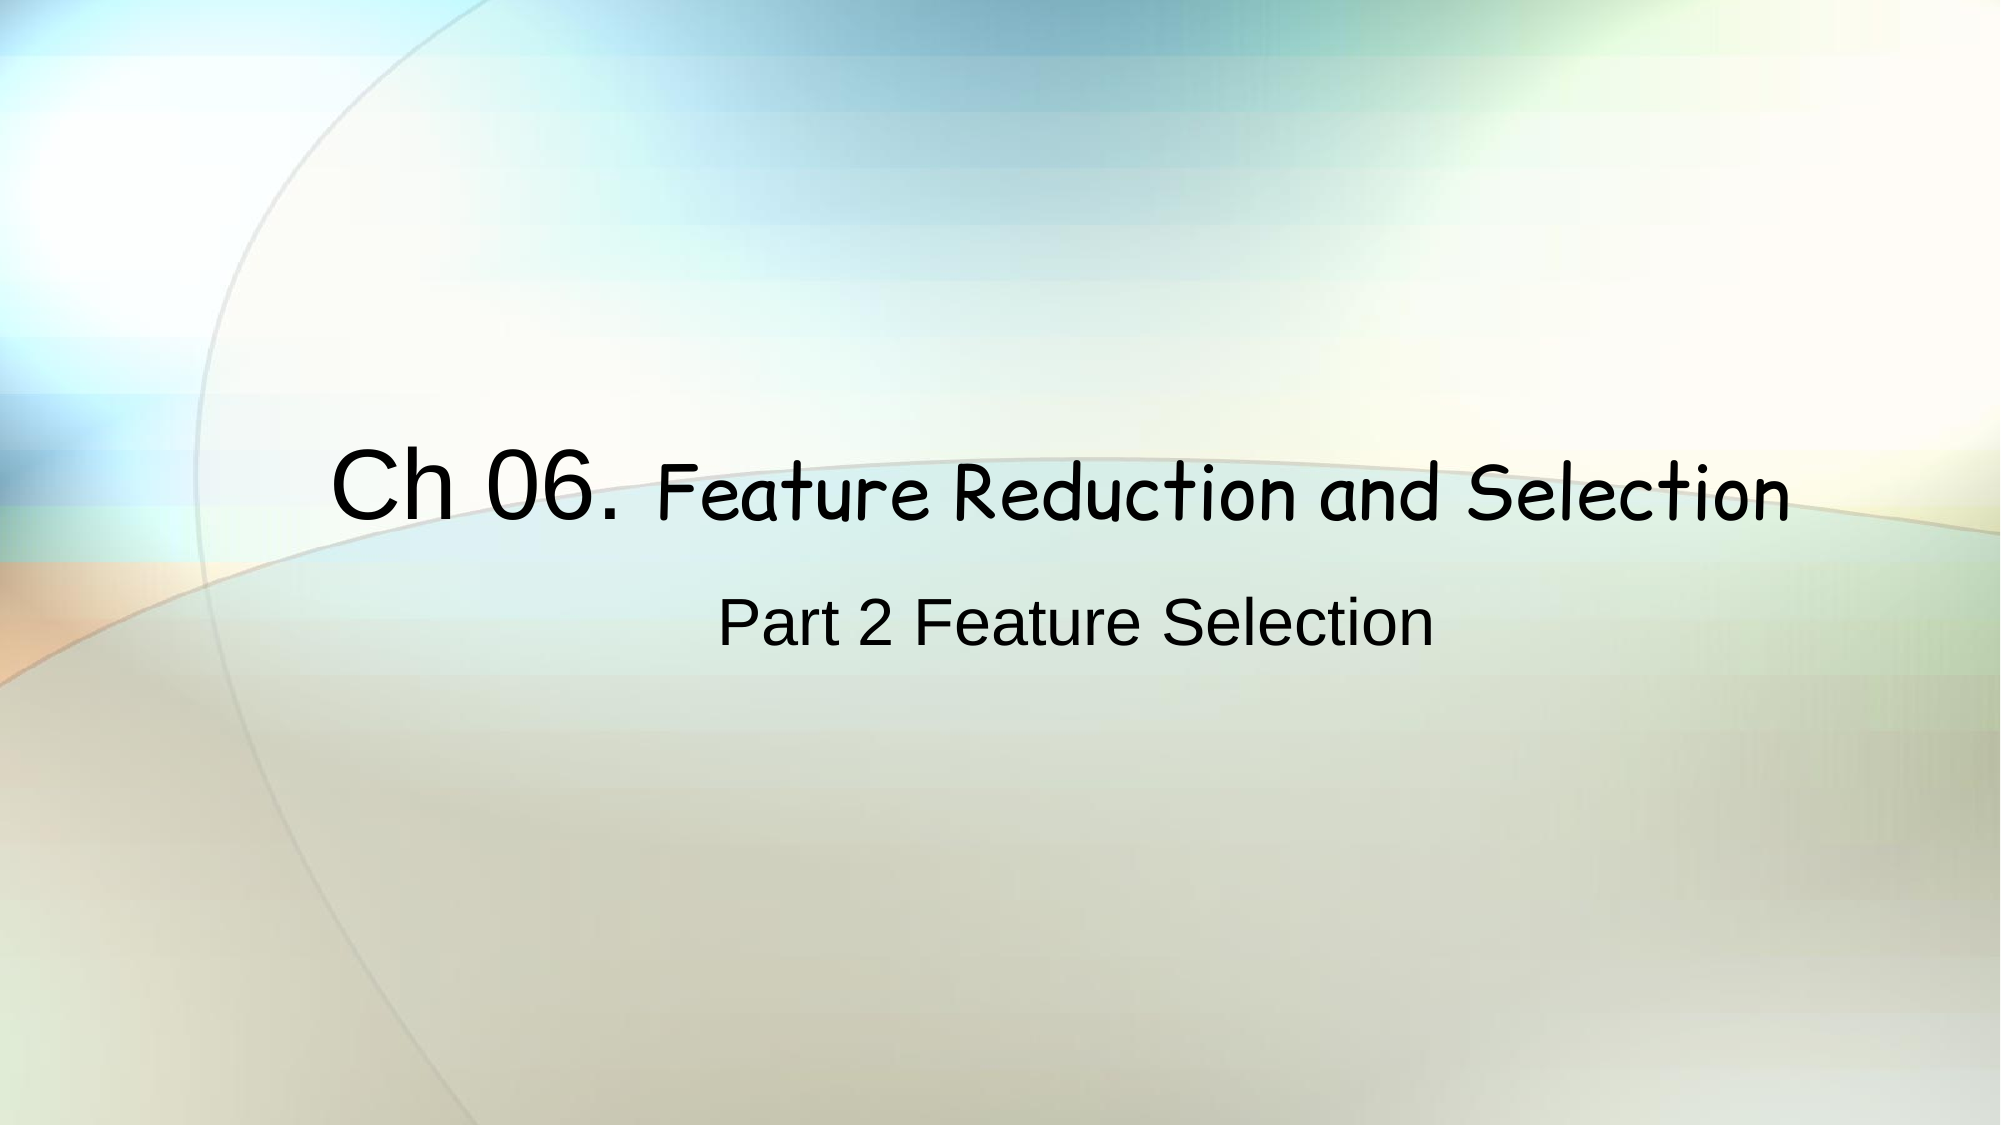

Ch 06. Feature Reduction and Selection
Part 2 Feature Selection